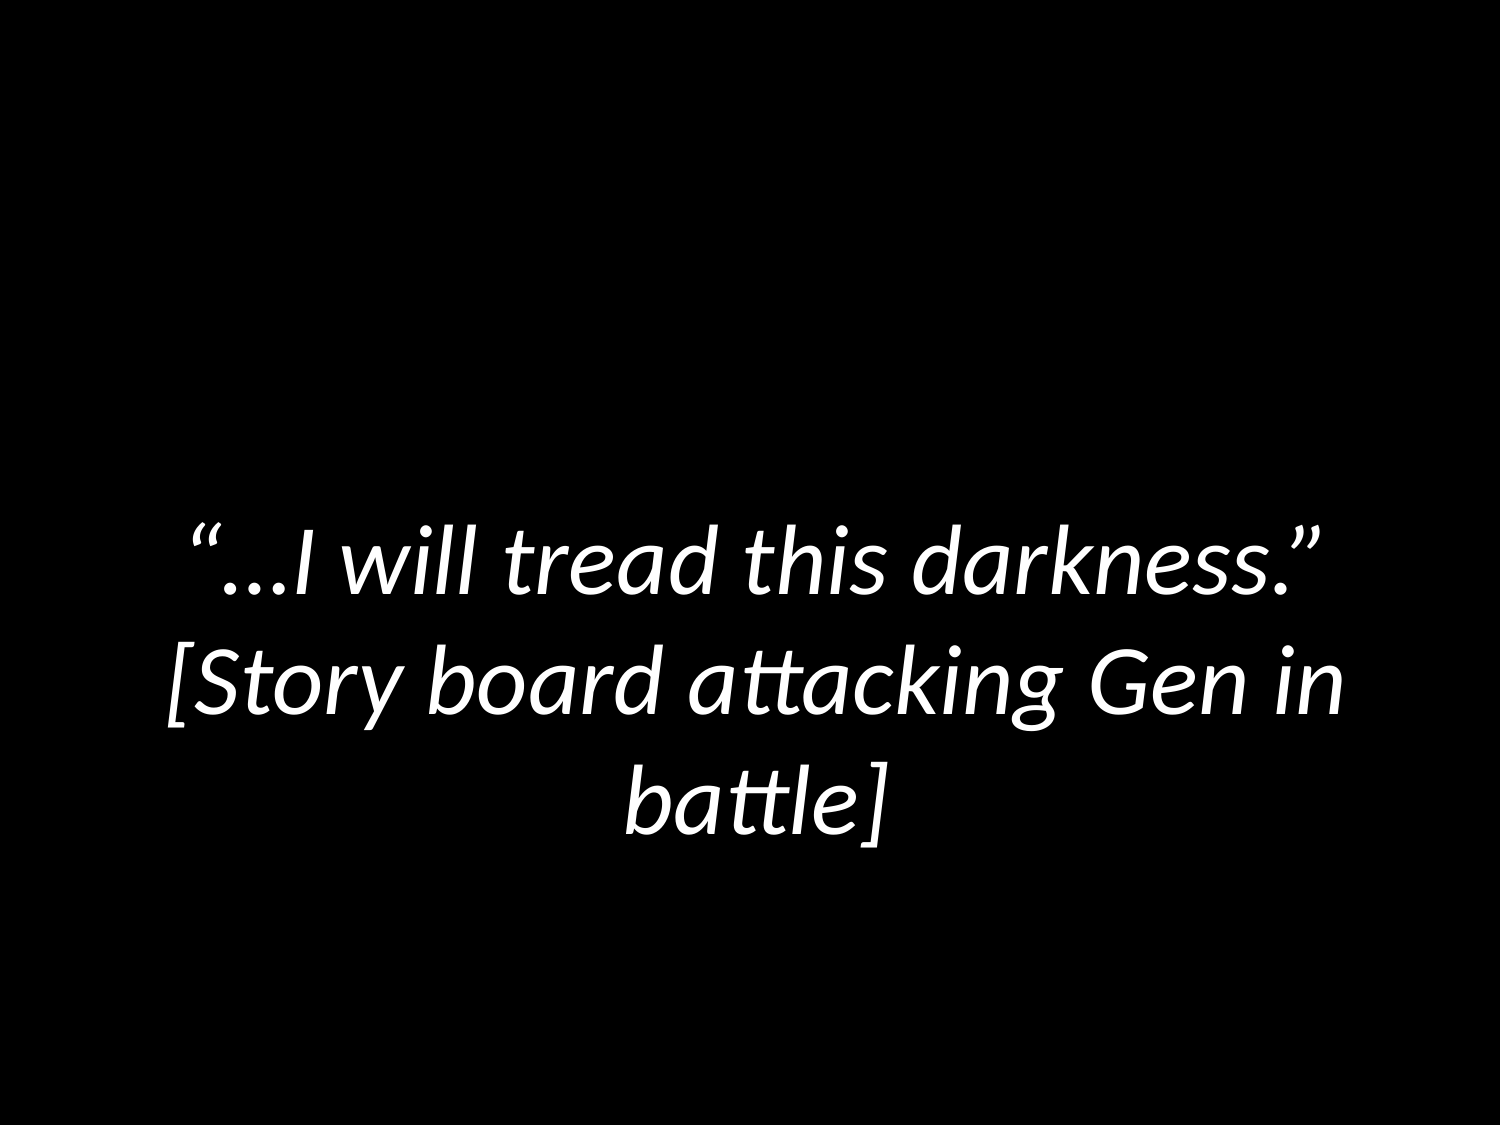

“…I will tread this darkness.”
[Story board attacking Gen in battle]